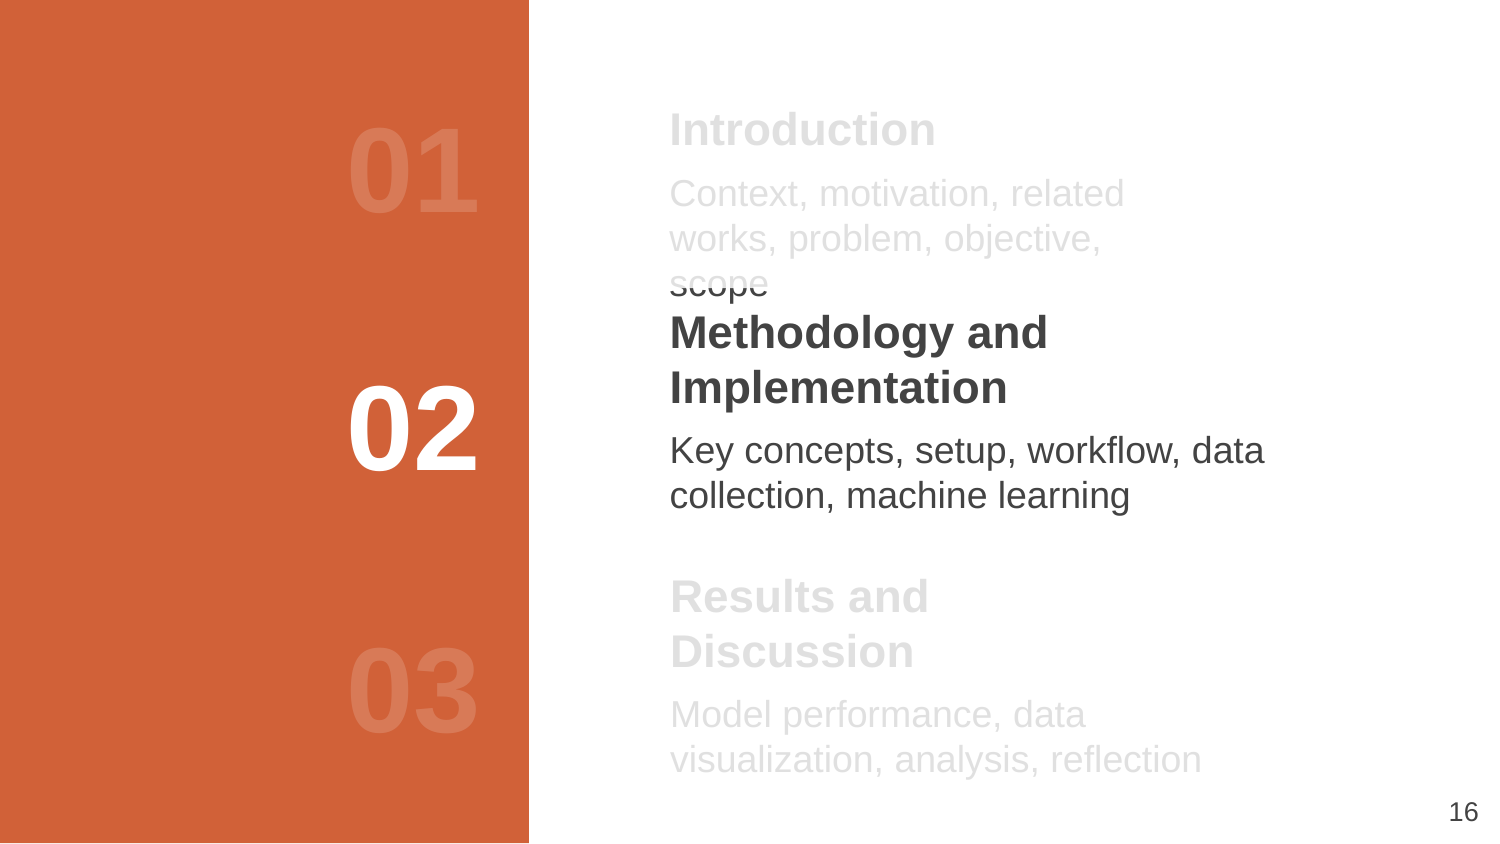

# Introduction

01
Context, motivation, related works, problem, objective, scope

Methodology and Implementation
02
Key concepts, setup, workflow, data collection, machine learning
Results and Discussion

03
Model performance, data visualization, analysis, reflection
16